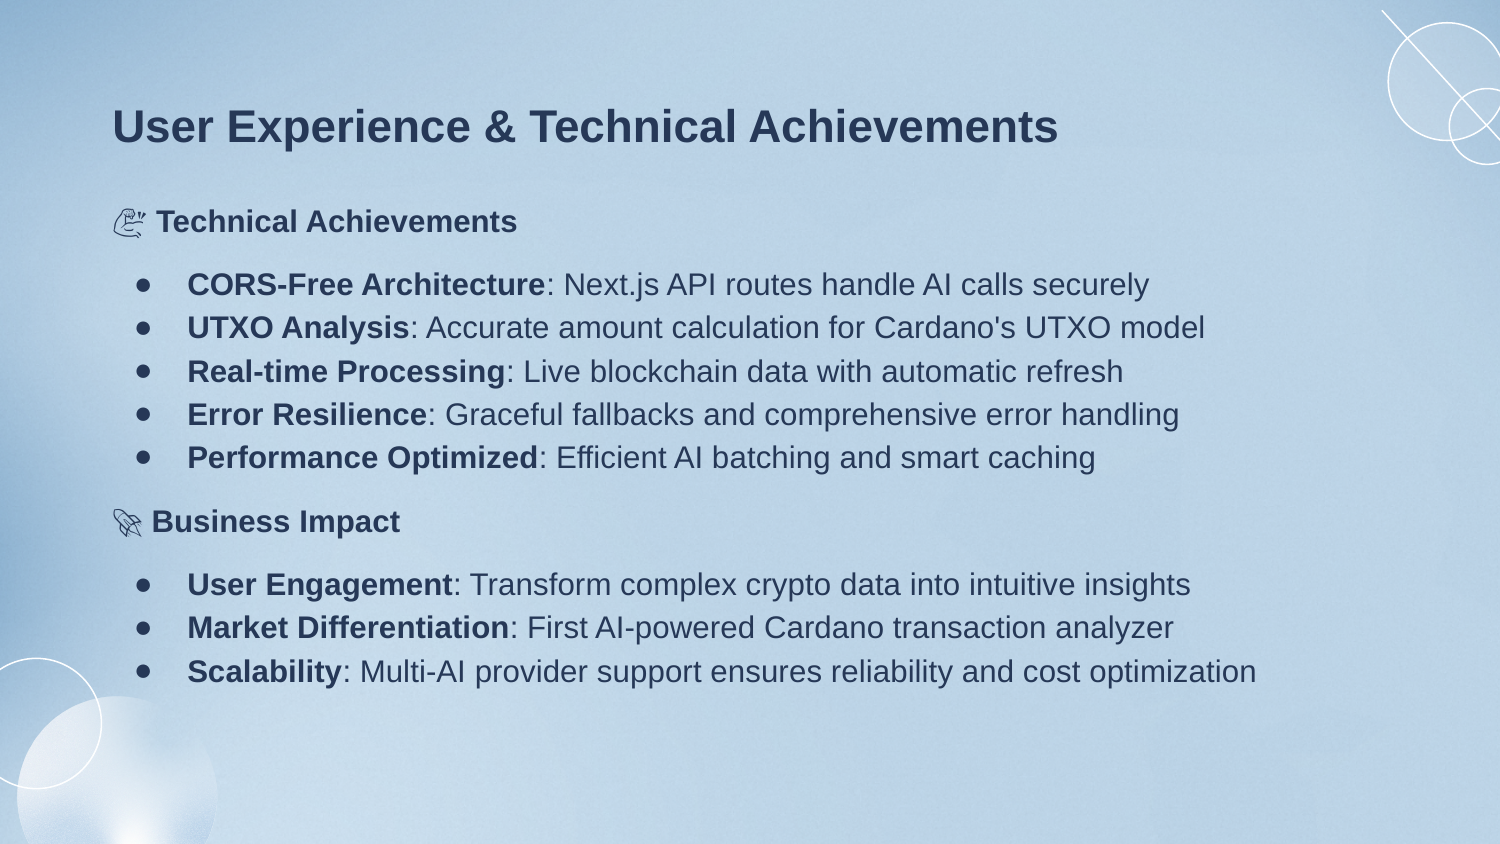

# User Experience & Technical Achievements
💪 Technical Achievements
CORS-Free Architecture: Next.js API routes handle AI calls securely
UTXO Analysis: Accurate amount calculation for Cardano's UTXO model
Real-time Processing: Live blockchain data with automatic refresh
Error Resilience: Graceful fallbacks and comprehensive error handling
Performance Optimized: Efficient AI batching and smart caching
🚀 Business Impact
User Engagement: Transform complex crypto data into intuitive insights
Market Differentiation: First AI-powered Cardano transaction analyzer
Scalability: Multi-AI provider support ensures reliability and cost optimization